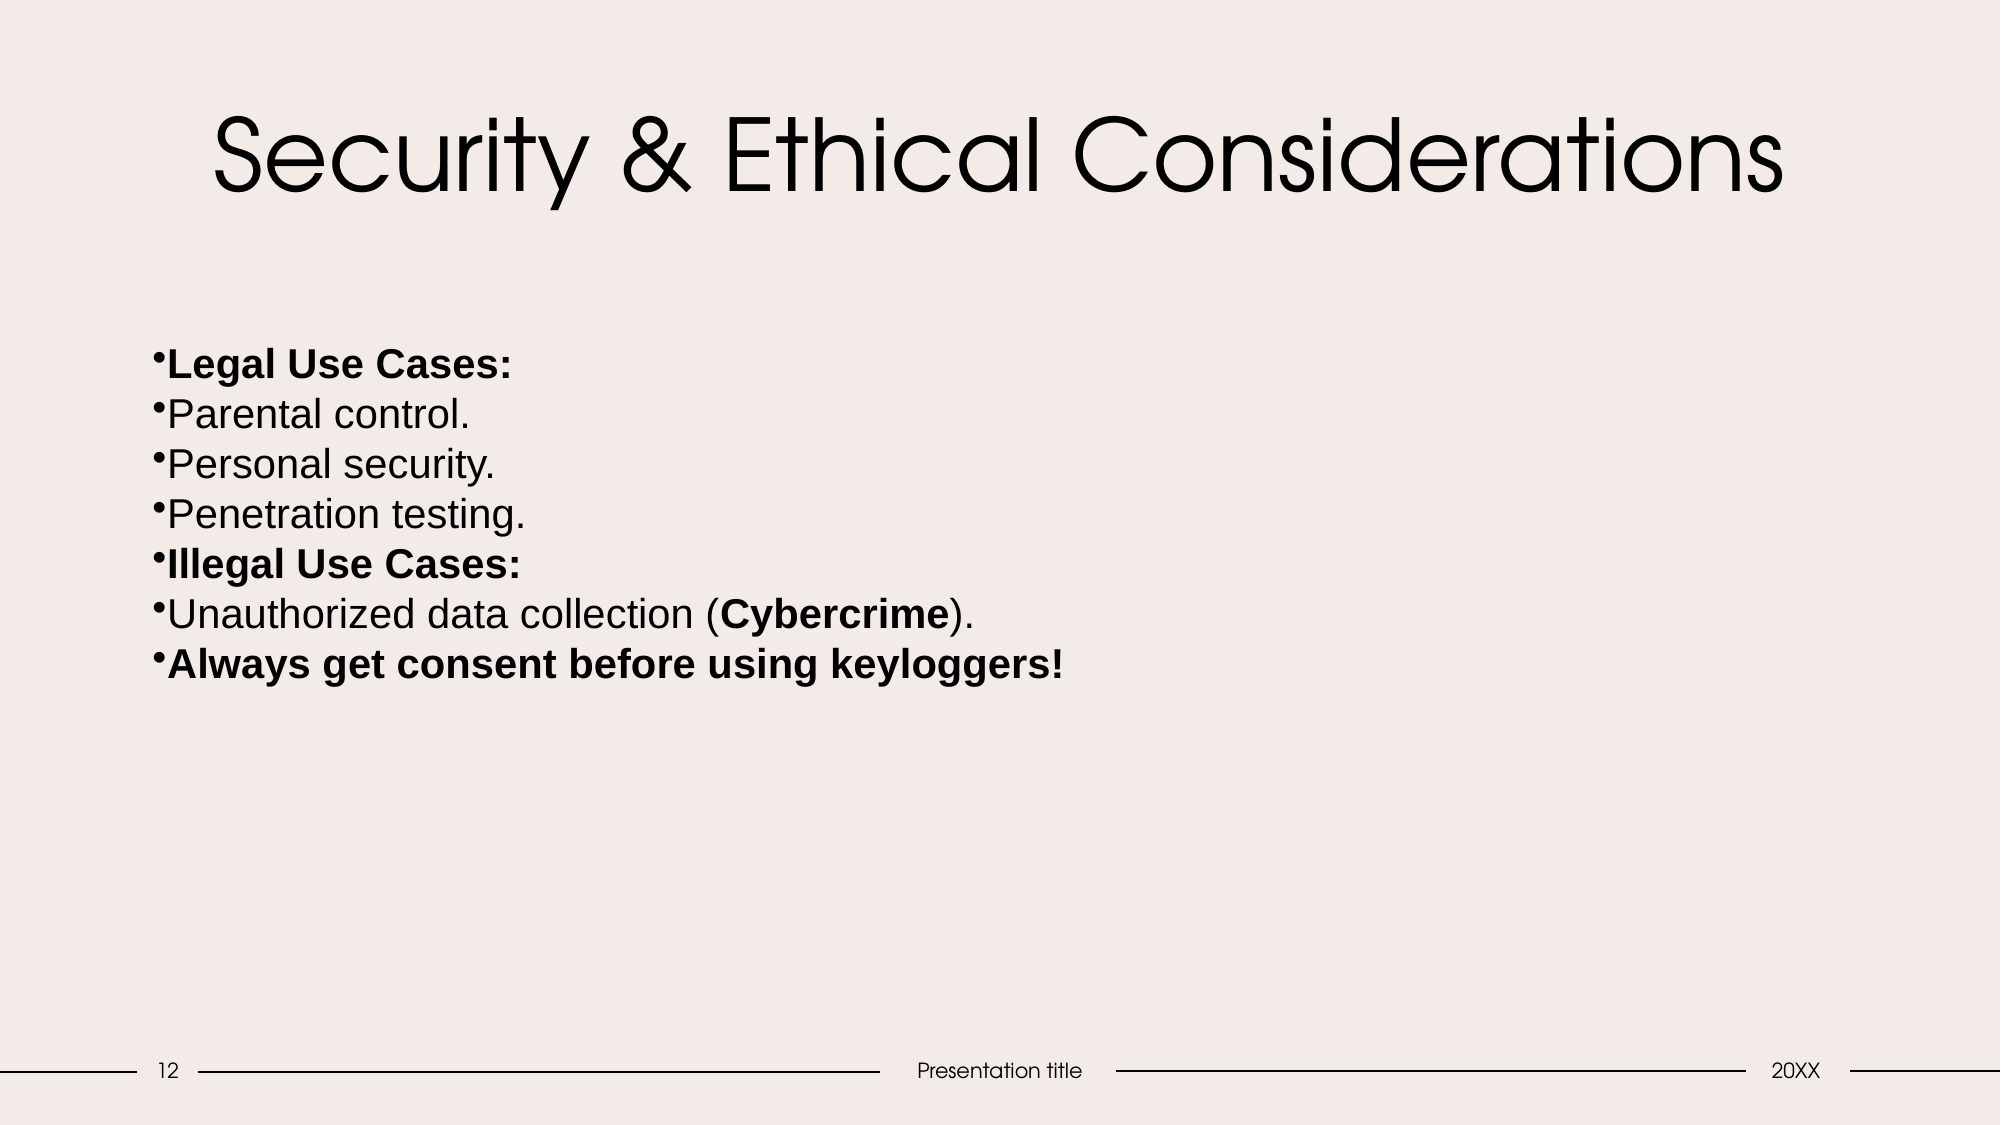

# Security & Ethical Considerations
Legal Use Cases:
Parental control.
Personal security.
Penetration testing.
Illegal Use Cases:
Unauthorized data collection (Cybercrime).
Always get consent before using keyloggers!
12
Presentation title
20XX